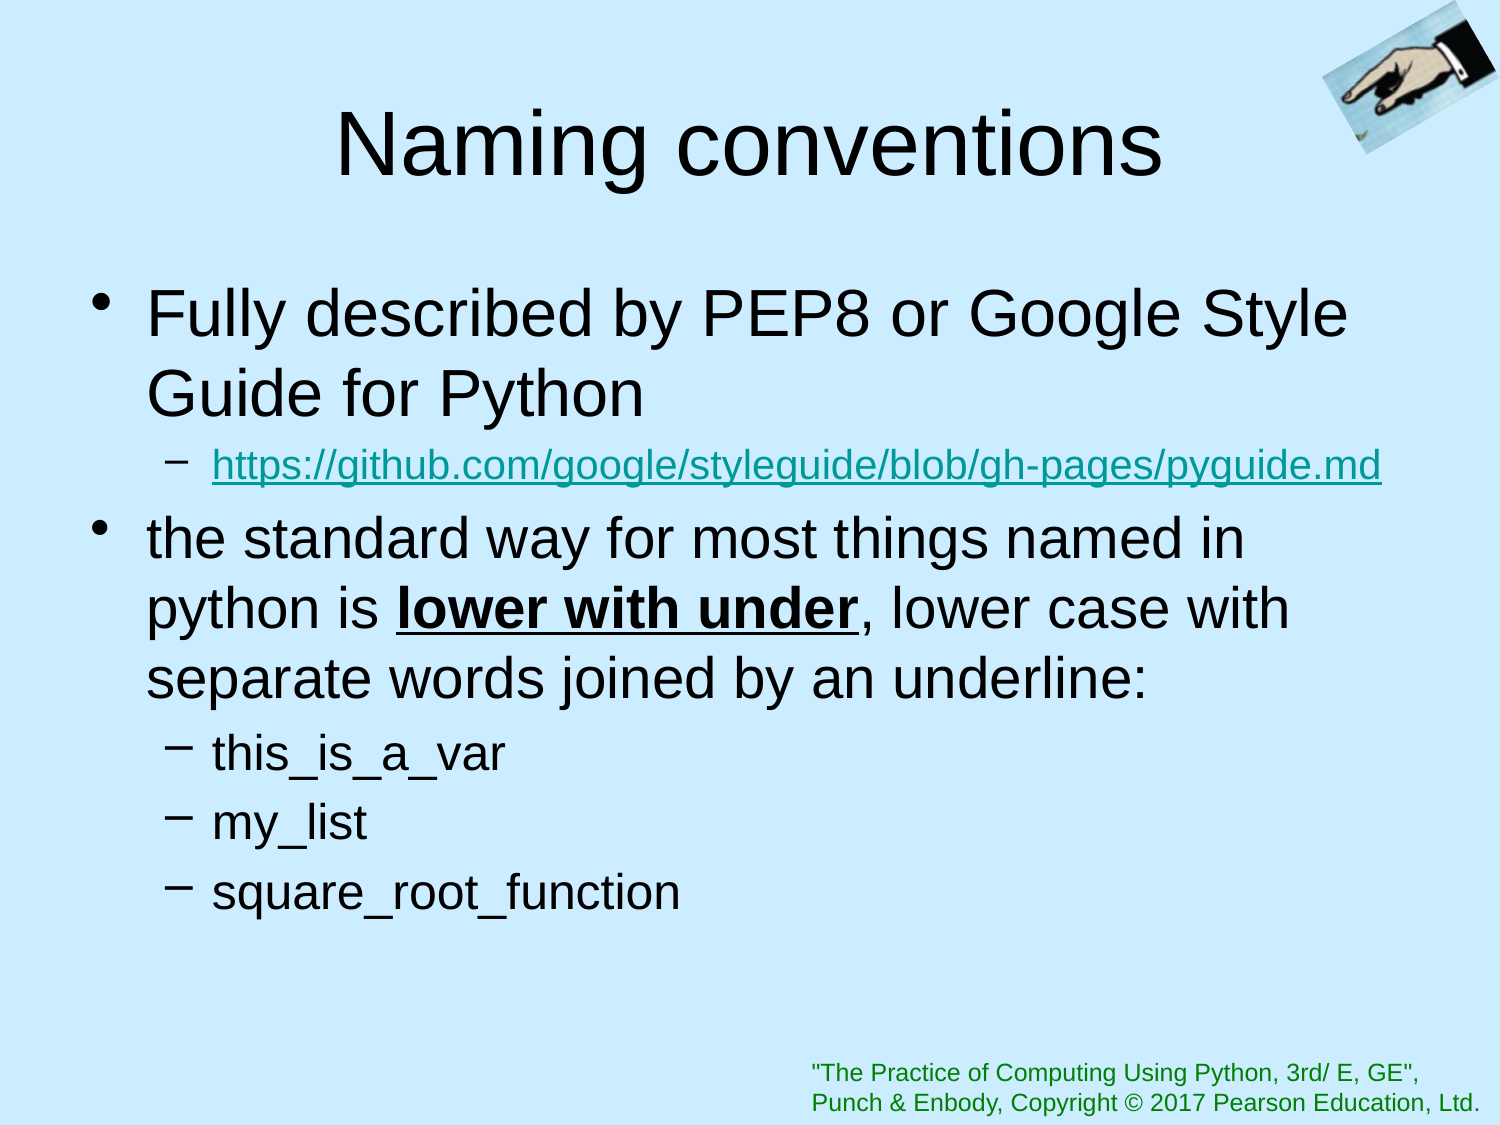

# Naming conventions
Fully described by PEP8 or Google Style Guide for Python
https://github.com/google/styleguide/blob/gh-pages/pyguide.md
the standard way for most things named in python is lower with under, lower case with separate words joined by an underline:
this_is_a_var
my_list
square_root_function